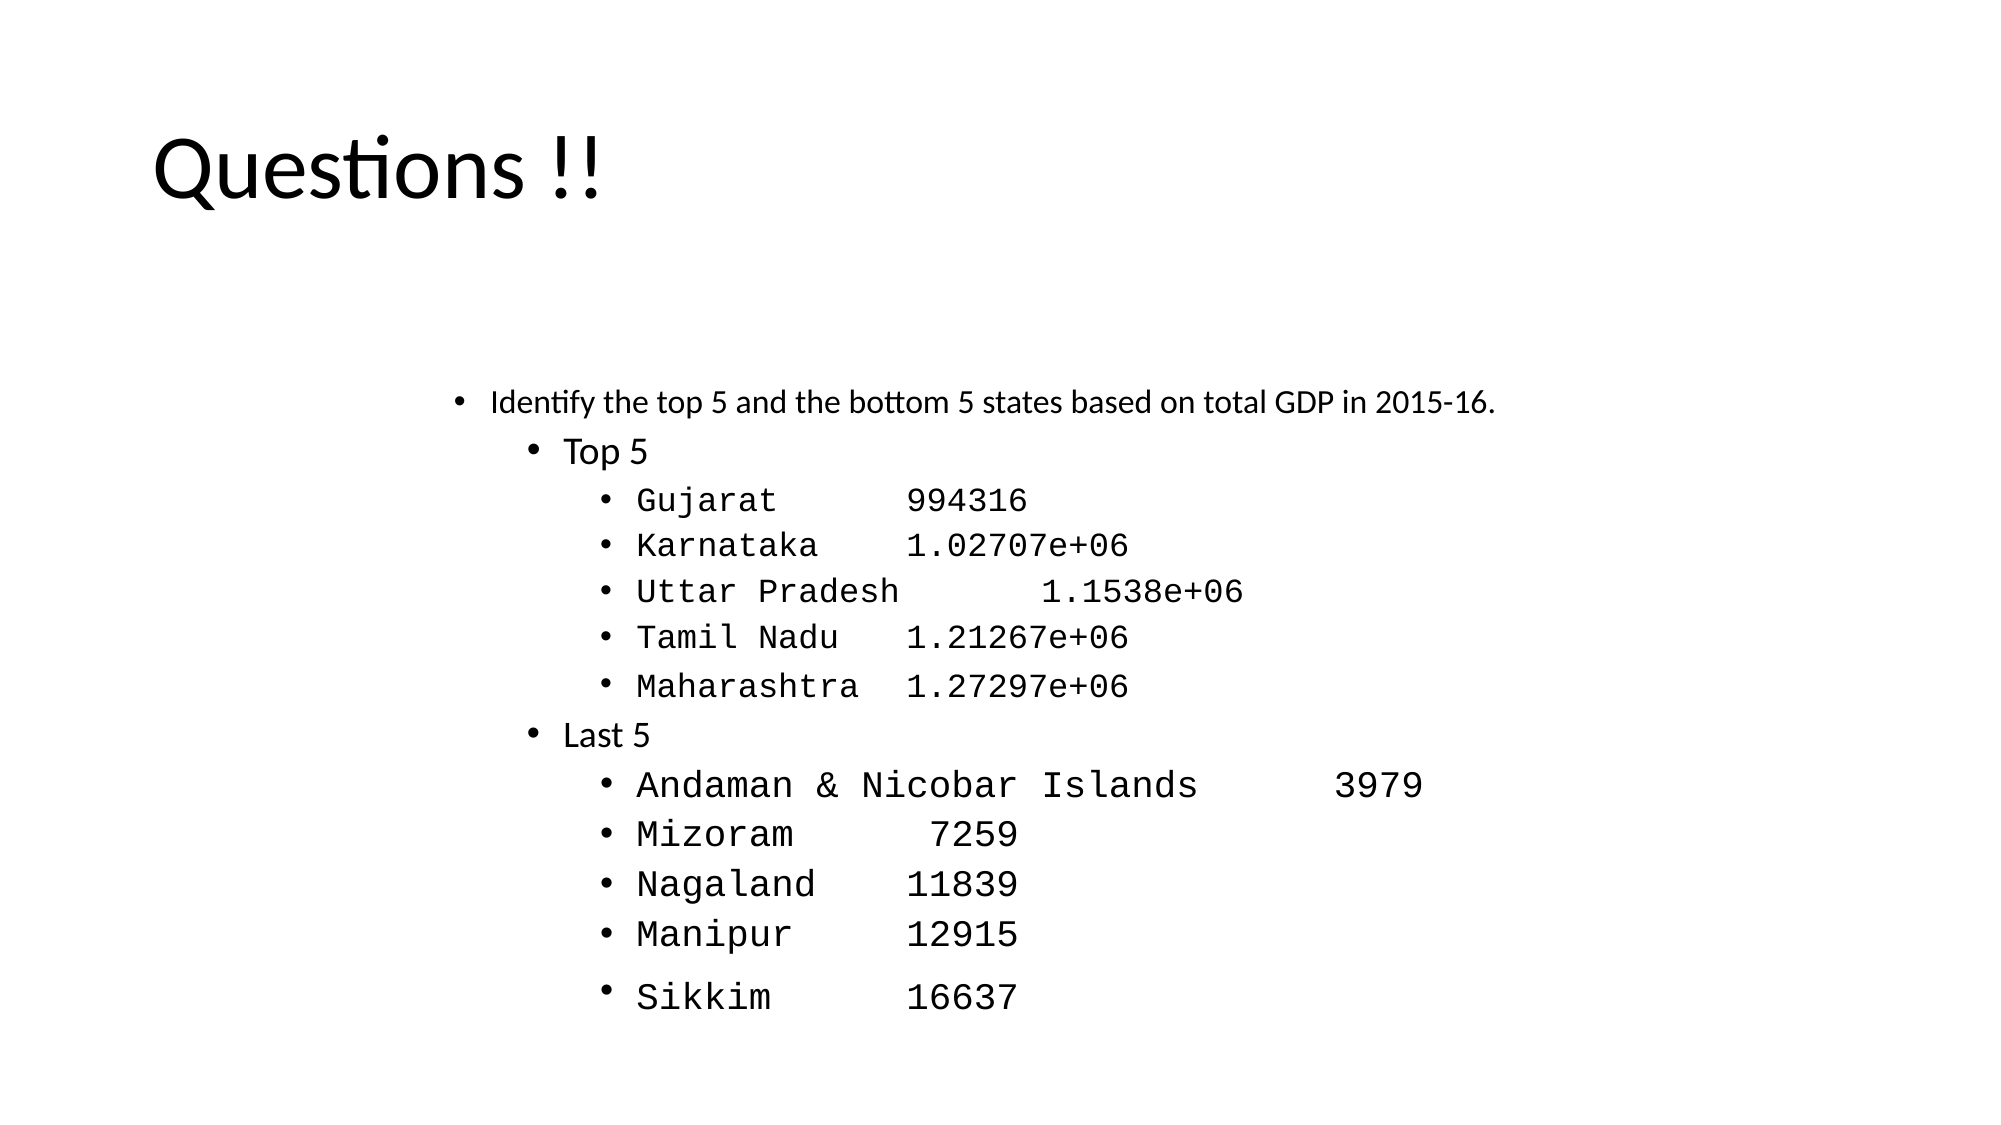

# Questions !!
Identify the top 5 and the bottom 5 states based on total GDP in 2015-16.
Top 5
Gujarat 				994316
Karnataka 			1.02707e+06
Uttar Pradesh 			1.1538e+06
Tamil Nadu 			1.21267e+06
Maharashtra 			1.27297e+06
Last 5
Andaman & Nicobar Islands	 3979
Mizoram 			 7259
Nagaland 			11839
Manipur 			12915
Sikkim 				16637